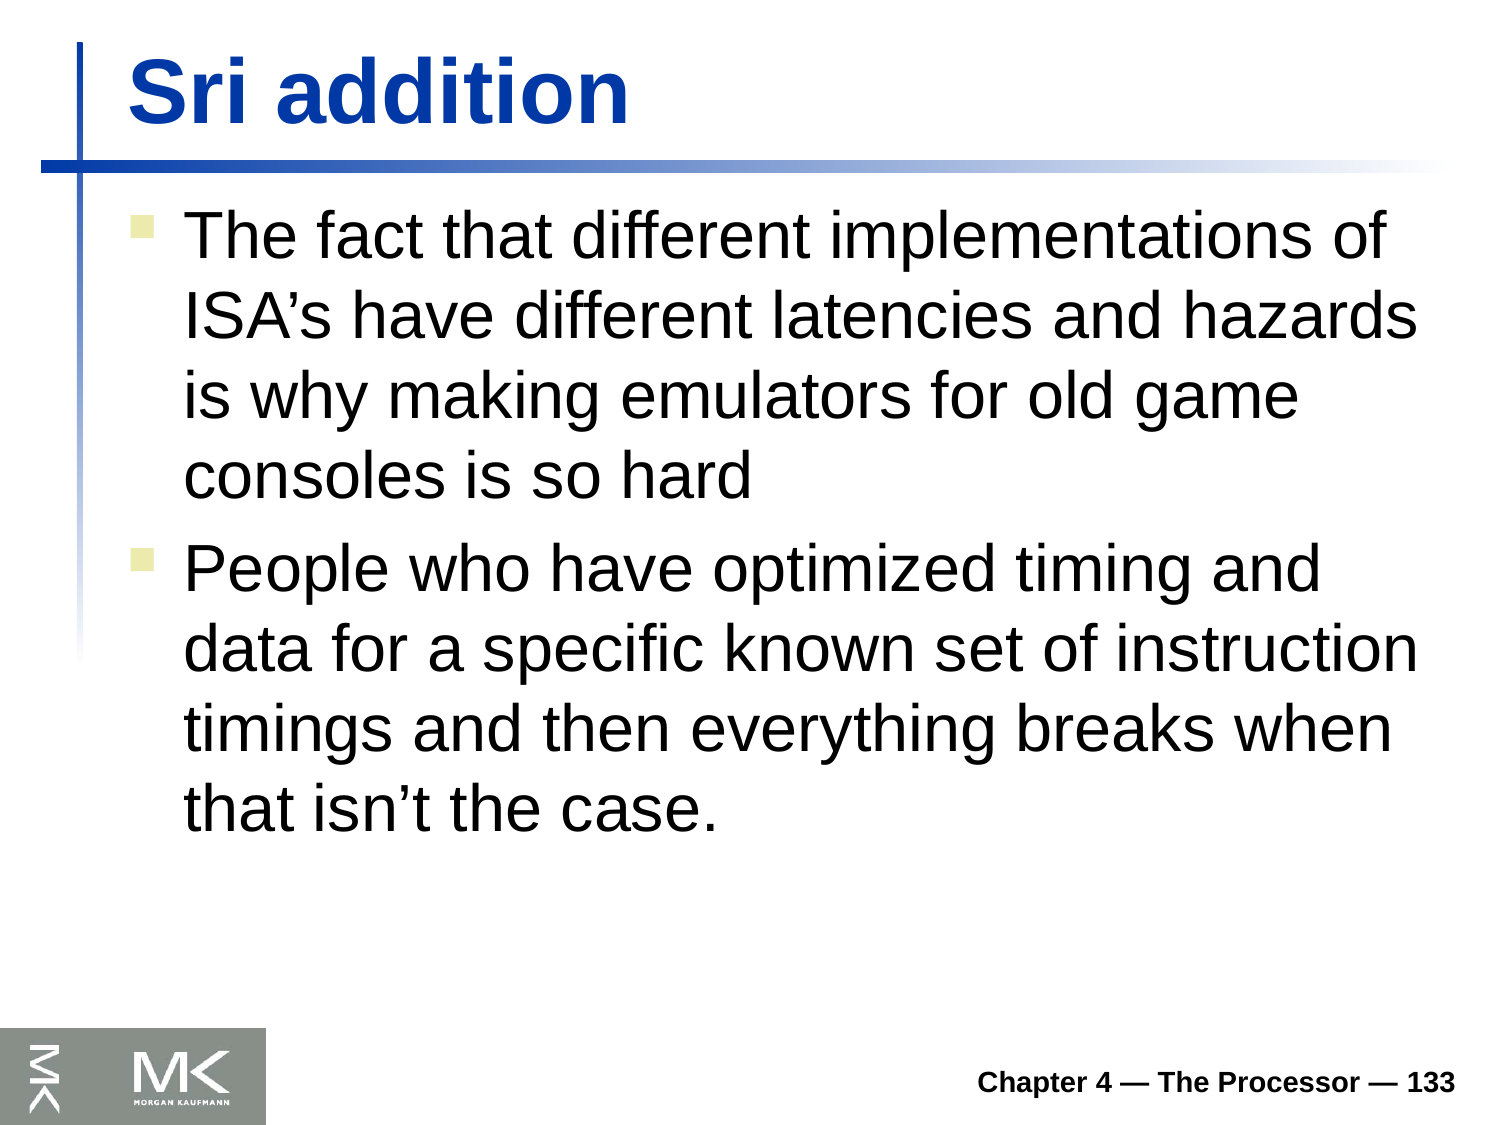

# Sri addition
The fact that different implementations of ISA’s have different latencies and hazards is why making emulators for old game consoles is so hard
People who have optimized timing and data for a specific known set of instruction timings and then everything breaks when that isn’t the case.
Chapter 4 — The Processor — 133